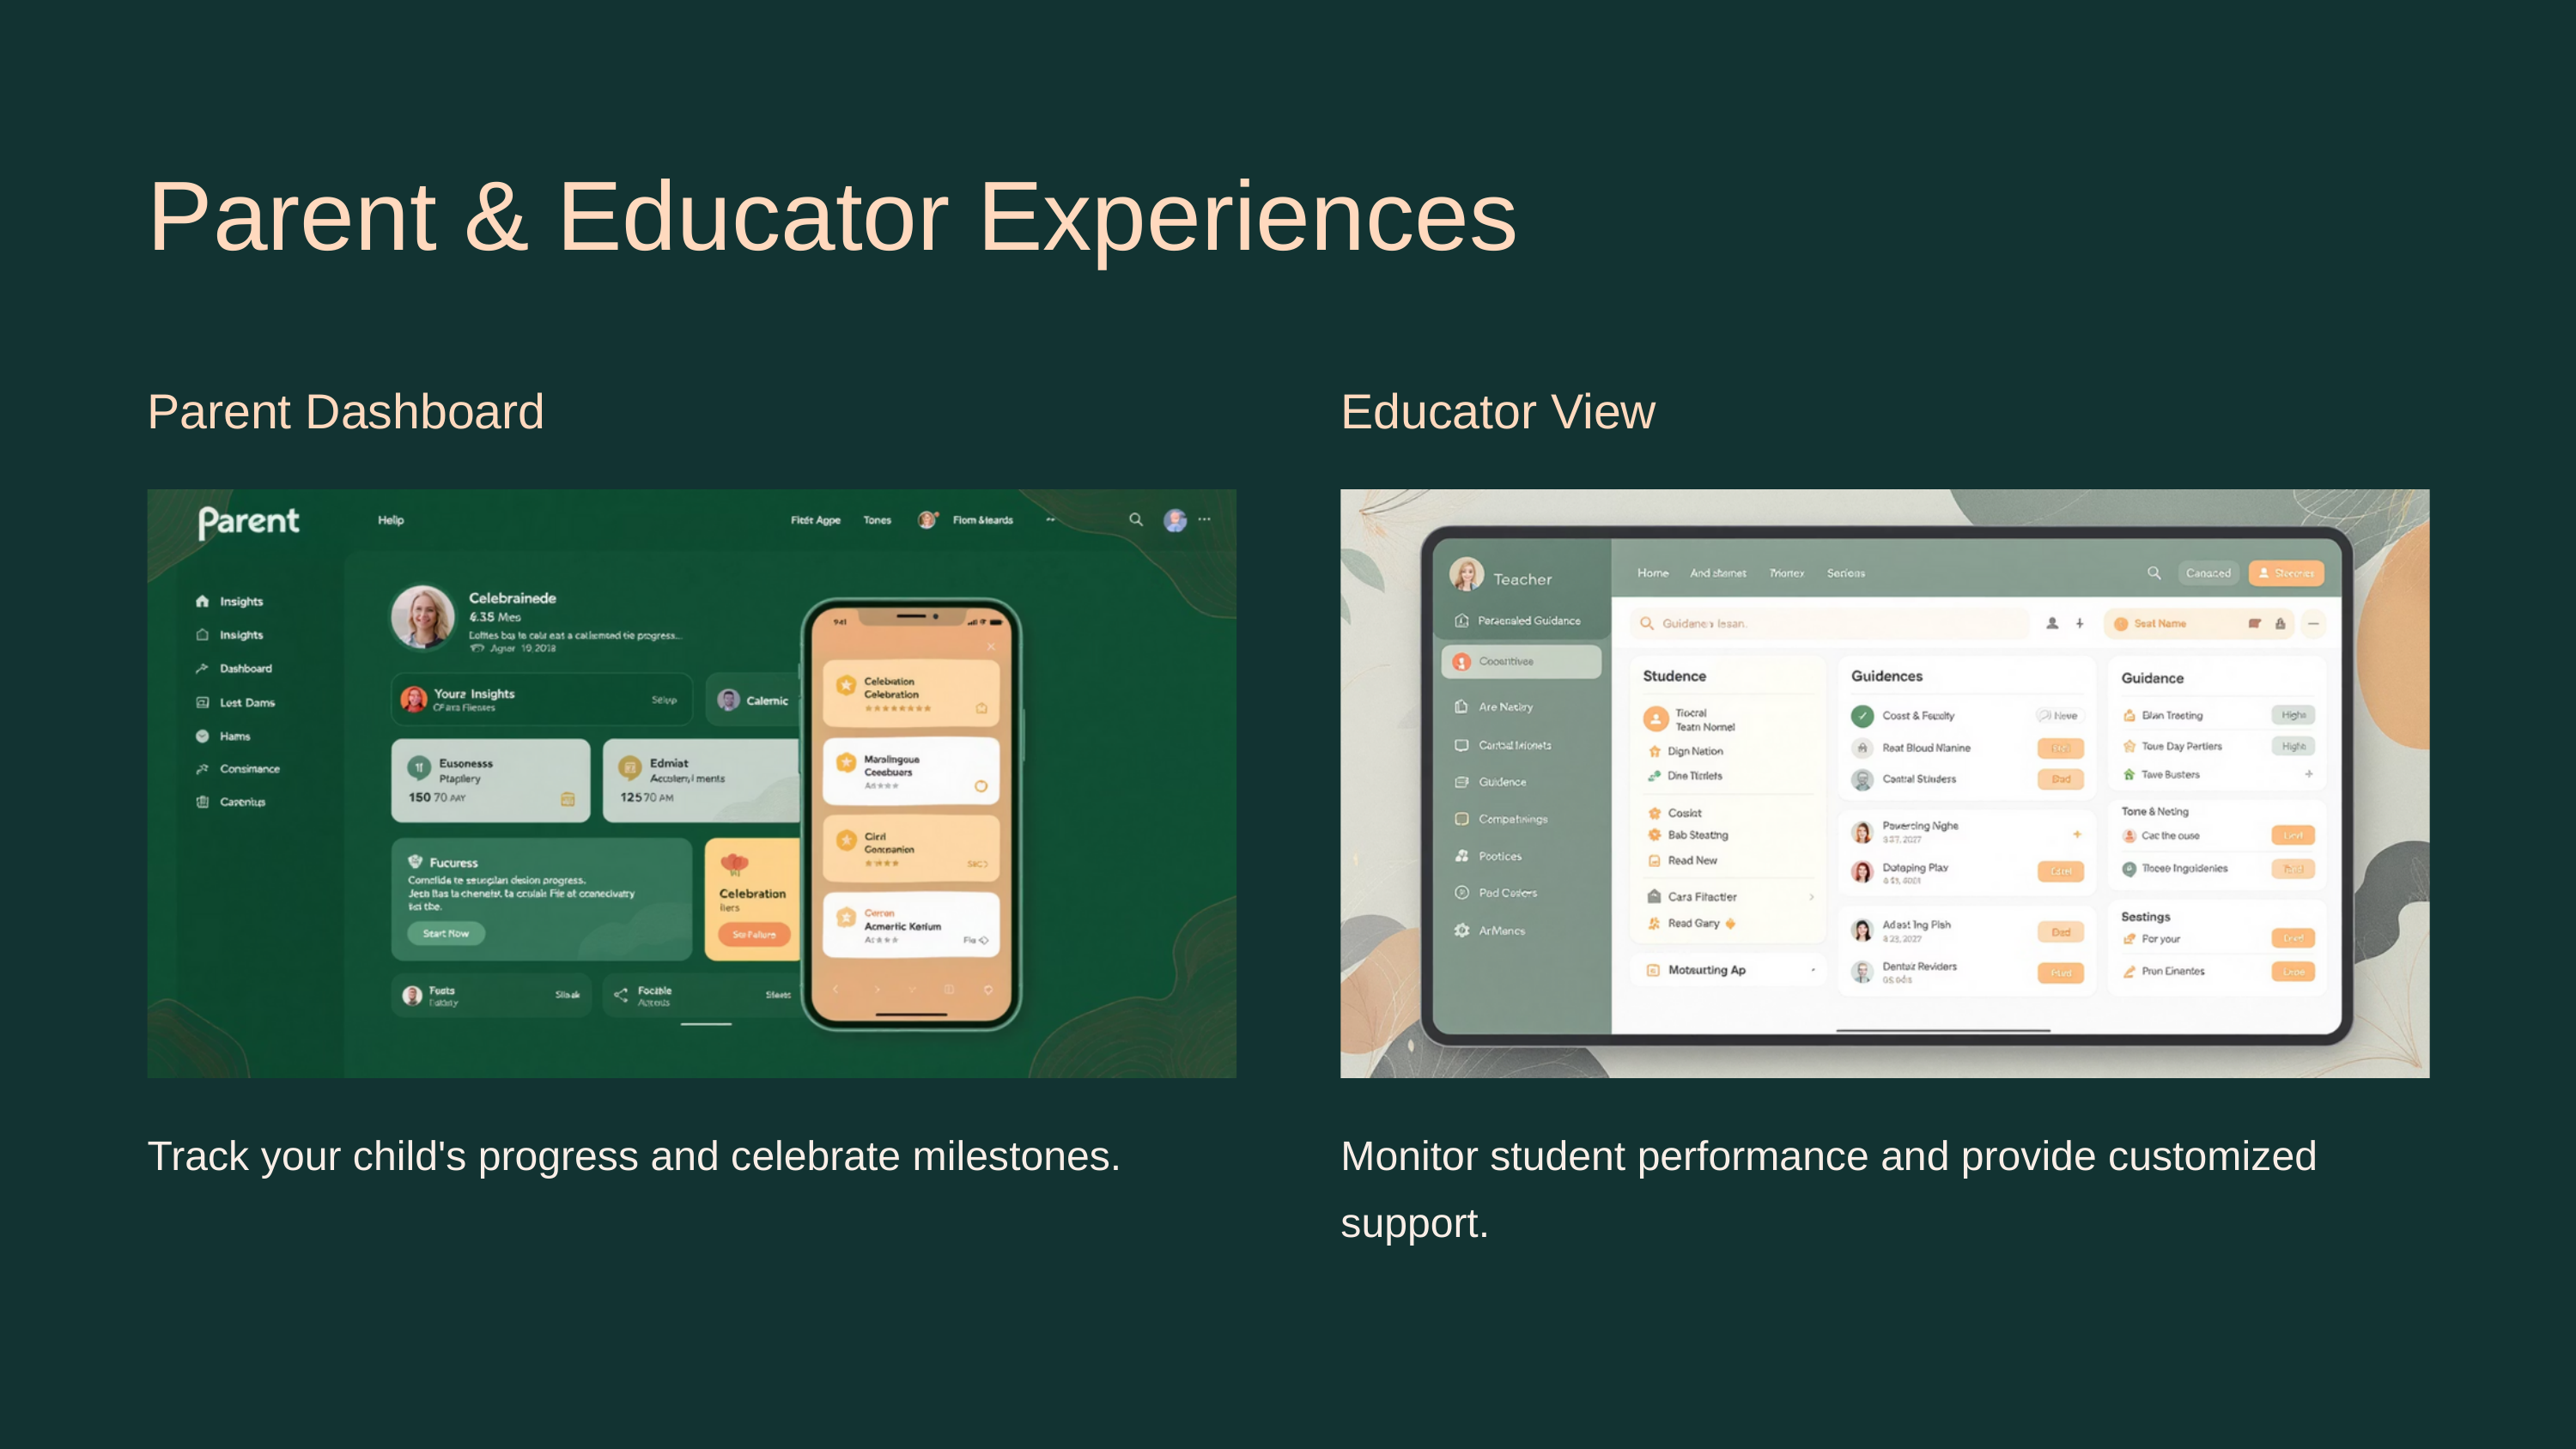

Parent & Educator Experiences
Parent Dashboard
Educator View

Track your child's progress and celebrate milestones.
Monitor student performance and provide customized support.